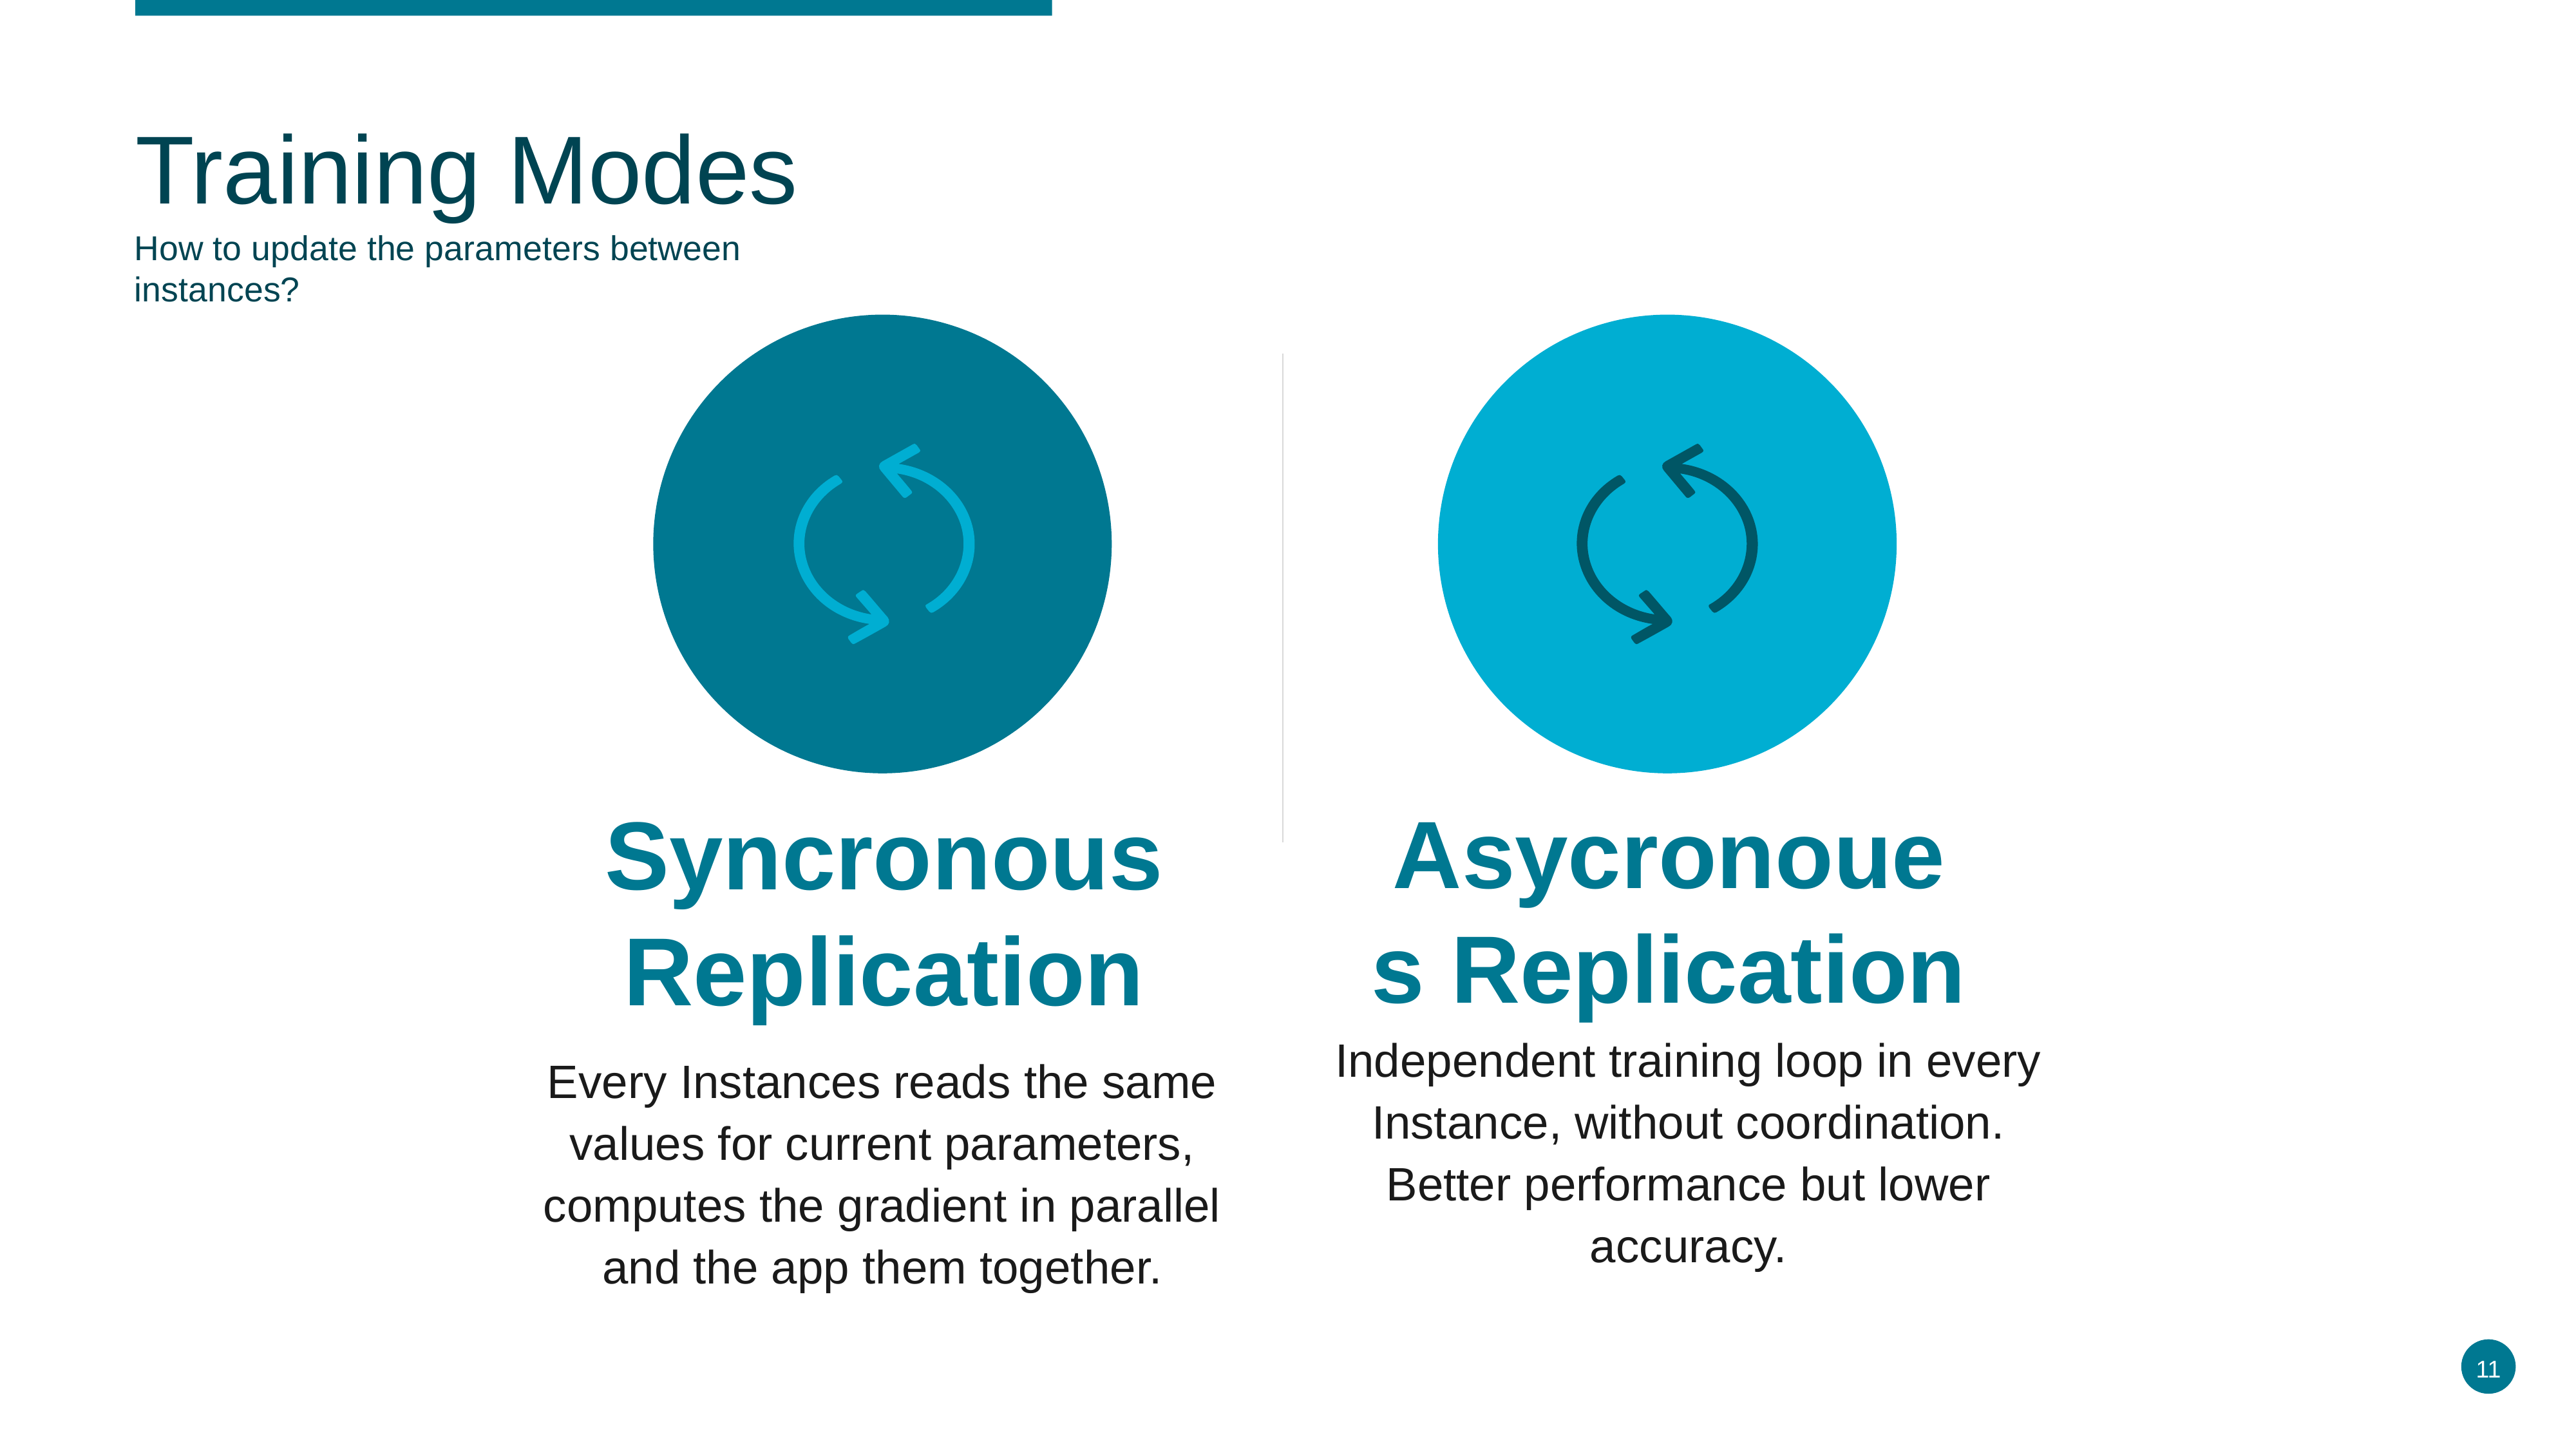

# Training Modes
How to update the parameters between instances?

Syncronous Replication
Asycronoues Replication
Independent training loop in every Instance, without coordination. Better performance but lower accuracy.
Every Instances reads the same values for current parameters, computes the gradient in parallel and the app them together.
11